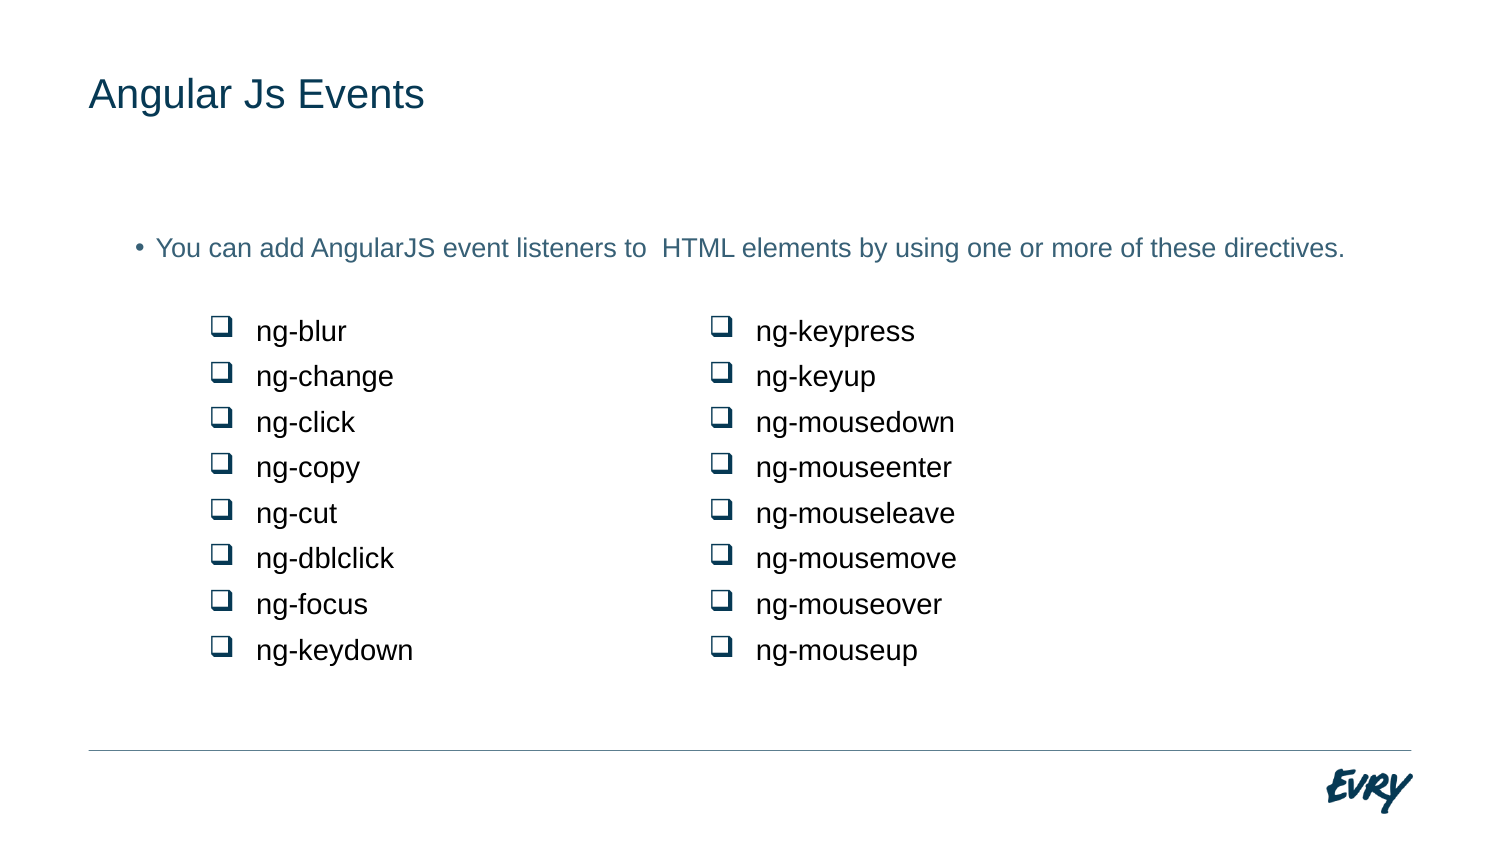

# Angular Js Events
You can add AngularJS event listeners to  HTML elements by using one or more of these directives.

| ng-blur | ng-keypress |
| --- | --- |
| ng-change | ng-keyup |
| ng-click | ng-mousedown |
| ng-copy | ng-mouseenter |
| ng-cut | ng-mouseleave |
| ng-dblclick | ng-mousemove |
| ng-focus | ng-mouseover |
| ng-keydown | ng-mouseup |